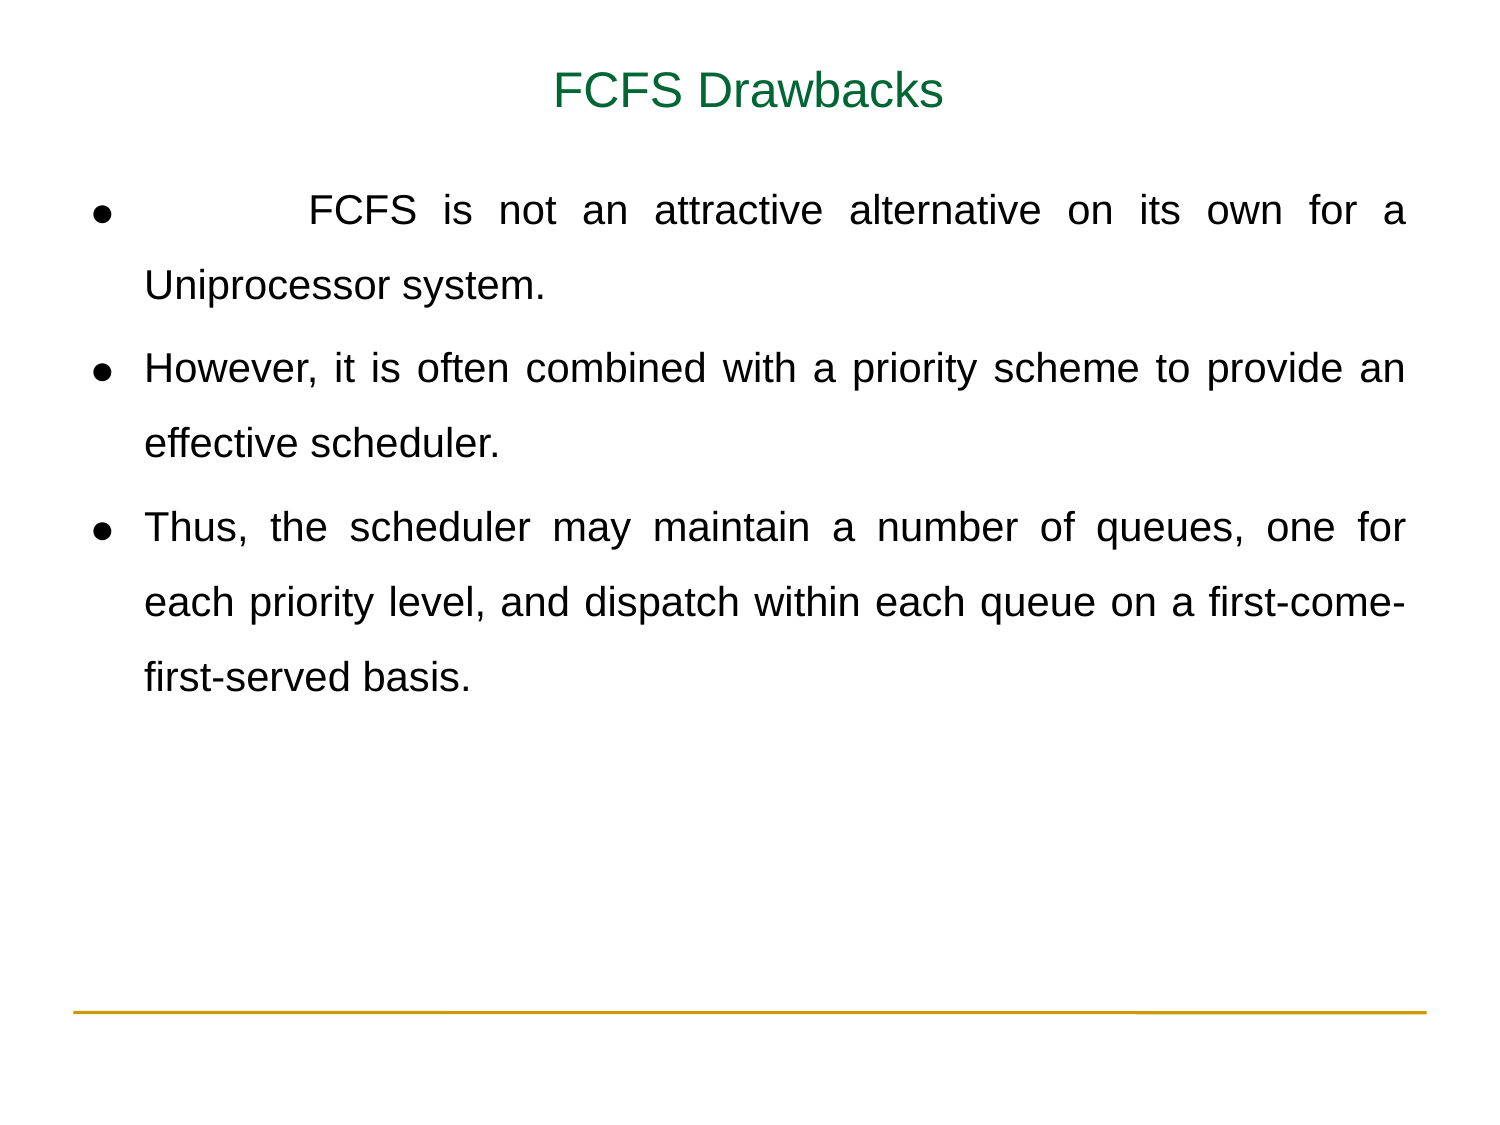

FCFS Drawbacks
 	FCFS is not an attractive alternative on its own for a Uniprocessor system.
However, it is often combined with a priority scheme to provide an effective scheduler.
Thus, the scheduler may maintain a number of queues, one for each priority level, and dispatch within each queue on a first-come-first-served basis.